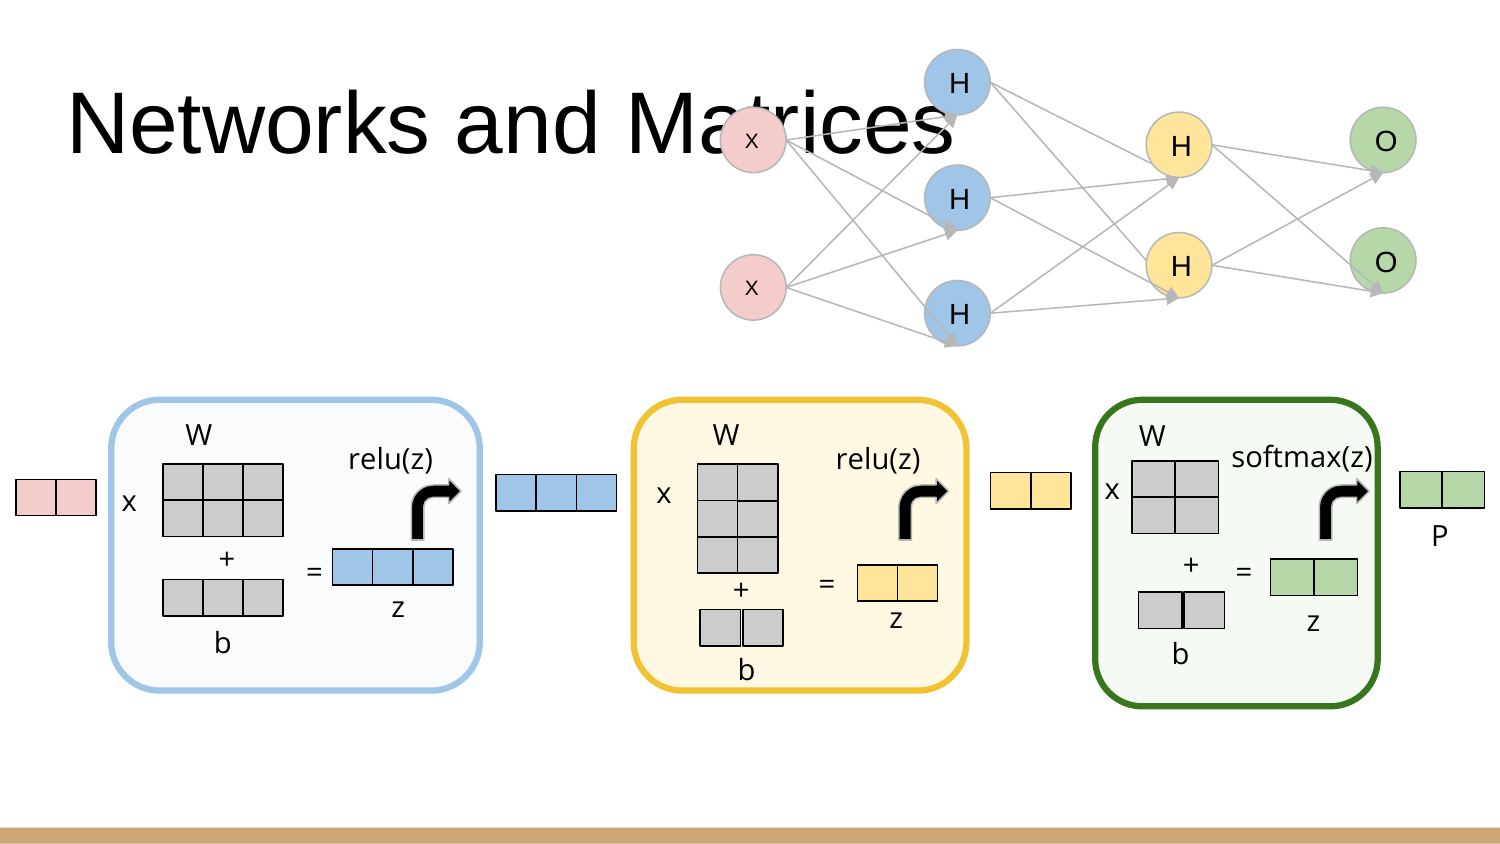

# Networks and Matrices
H
O
X
H
H
O
H
X
H

W
W
W

softmax(z)
relu(z)
relu(z)

x

x

x

P

+

+
=
=

=
z
+

z
z

b
b
b